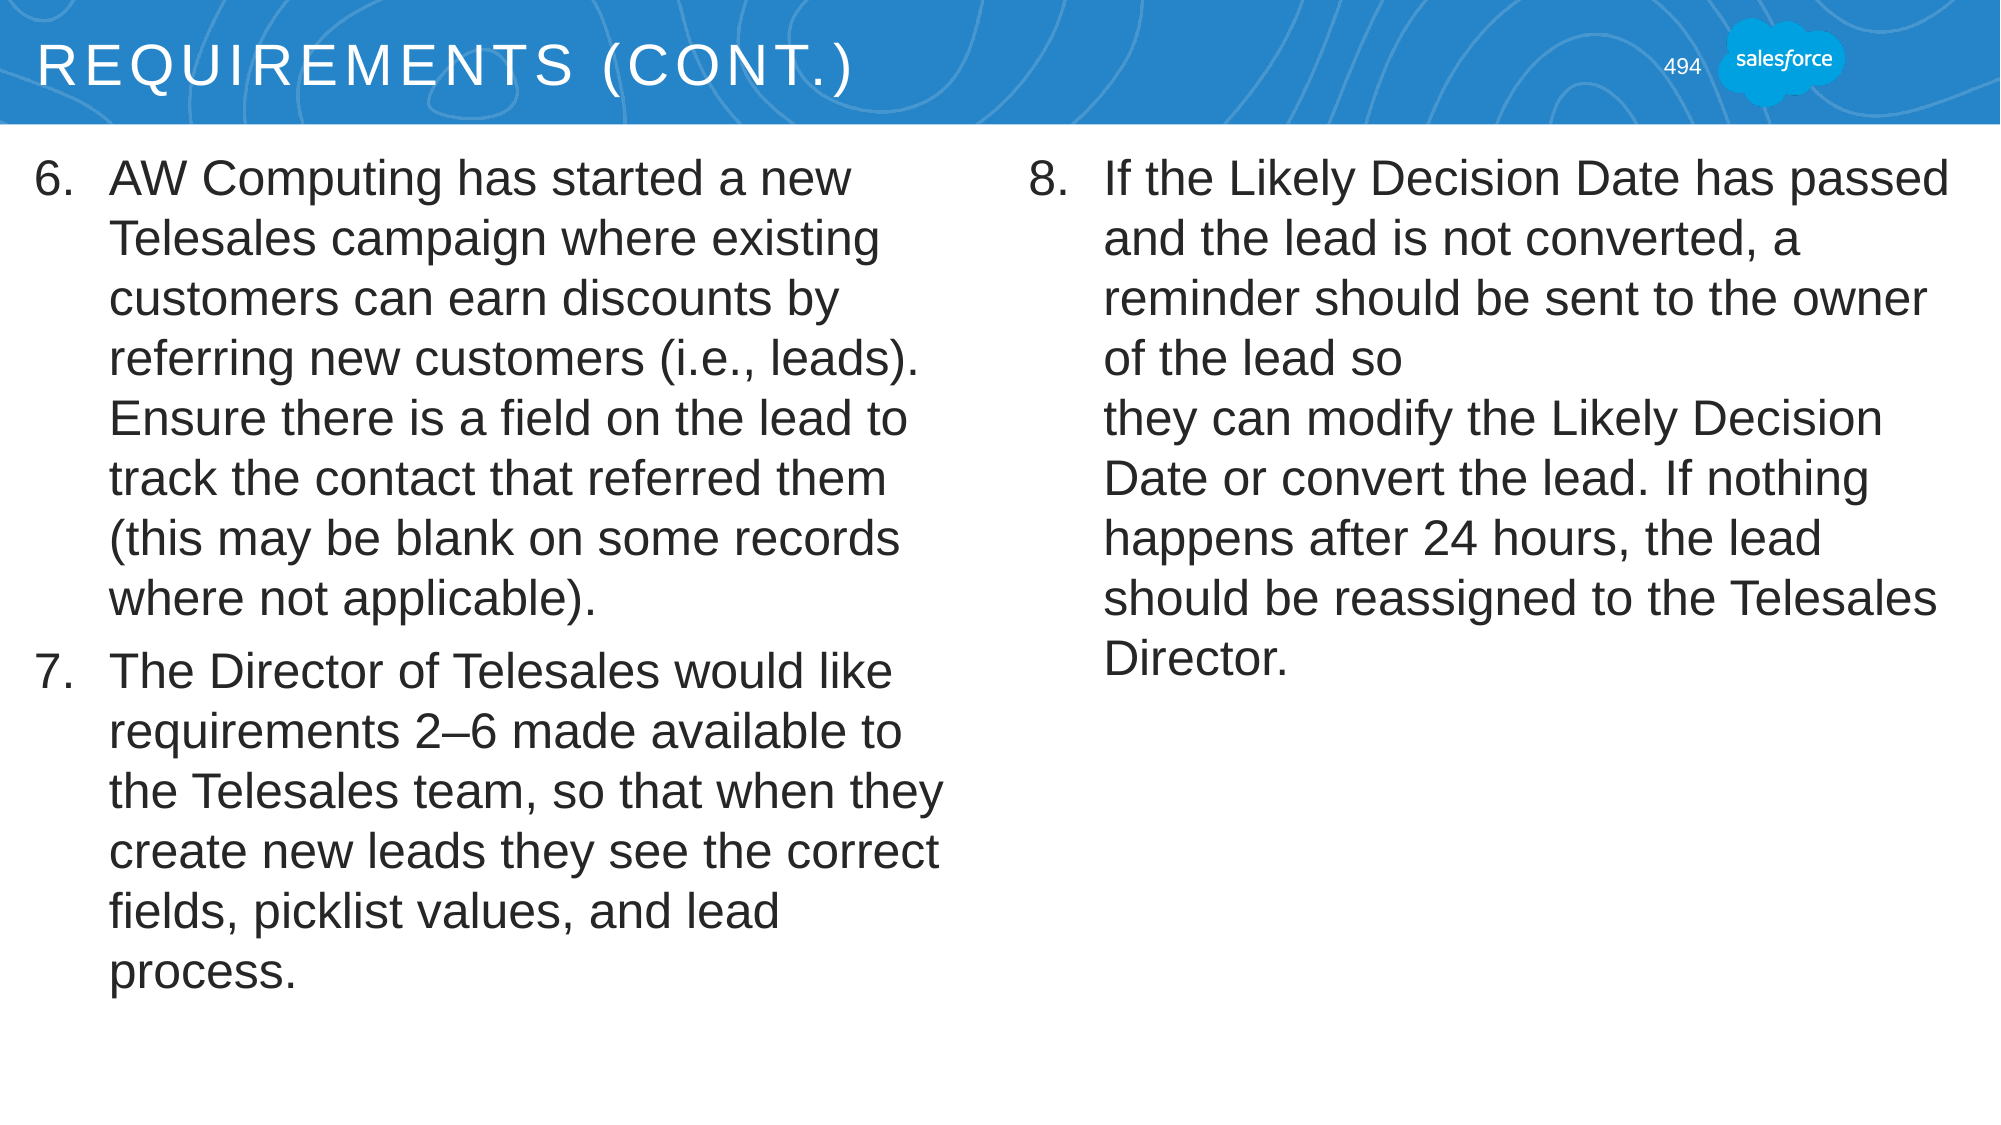

# Requirements (cont.)
494
AW Computing has started a new Telesales campaign where existing customers can earn discounts by referring new customers (i.e., leads). Ensure there is a field on the lead to track the contact that referred them (this may be blank on some records where not applicable).
The Director of Telesales would like requirements 2–6 made available to the Telesales team, so that when they create new leads they see the correct fields, picklist values, and lead process.

If the Likely Decision Date has passed and the lead is not converted, a reminder should be sent to the owner of the lead so
they can modify the Likely Decision Date or convert the lead. If nothing happens after 24 hours, the lead should be reassigned to the Telesales Director.